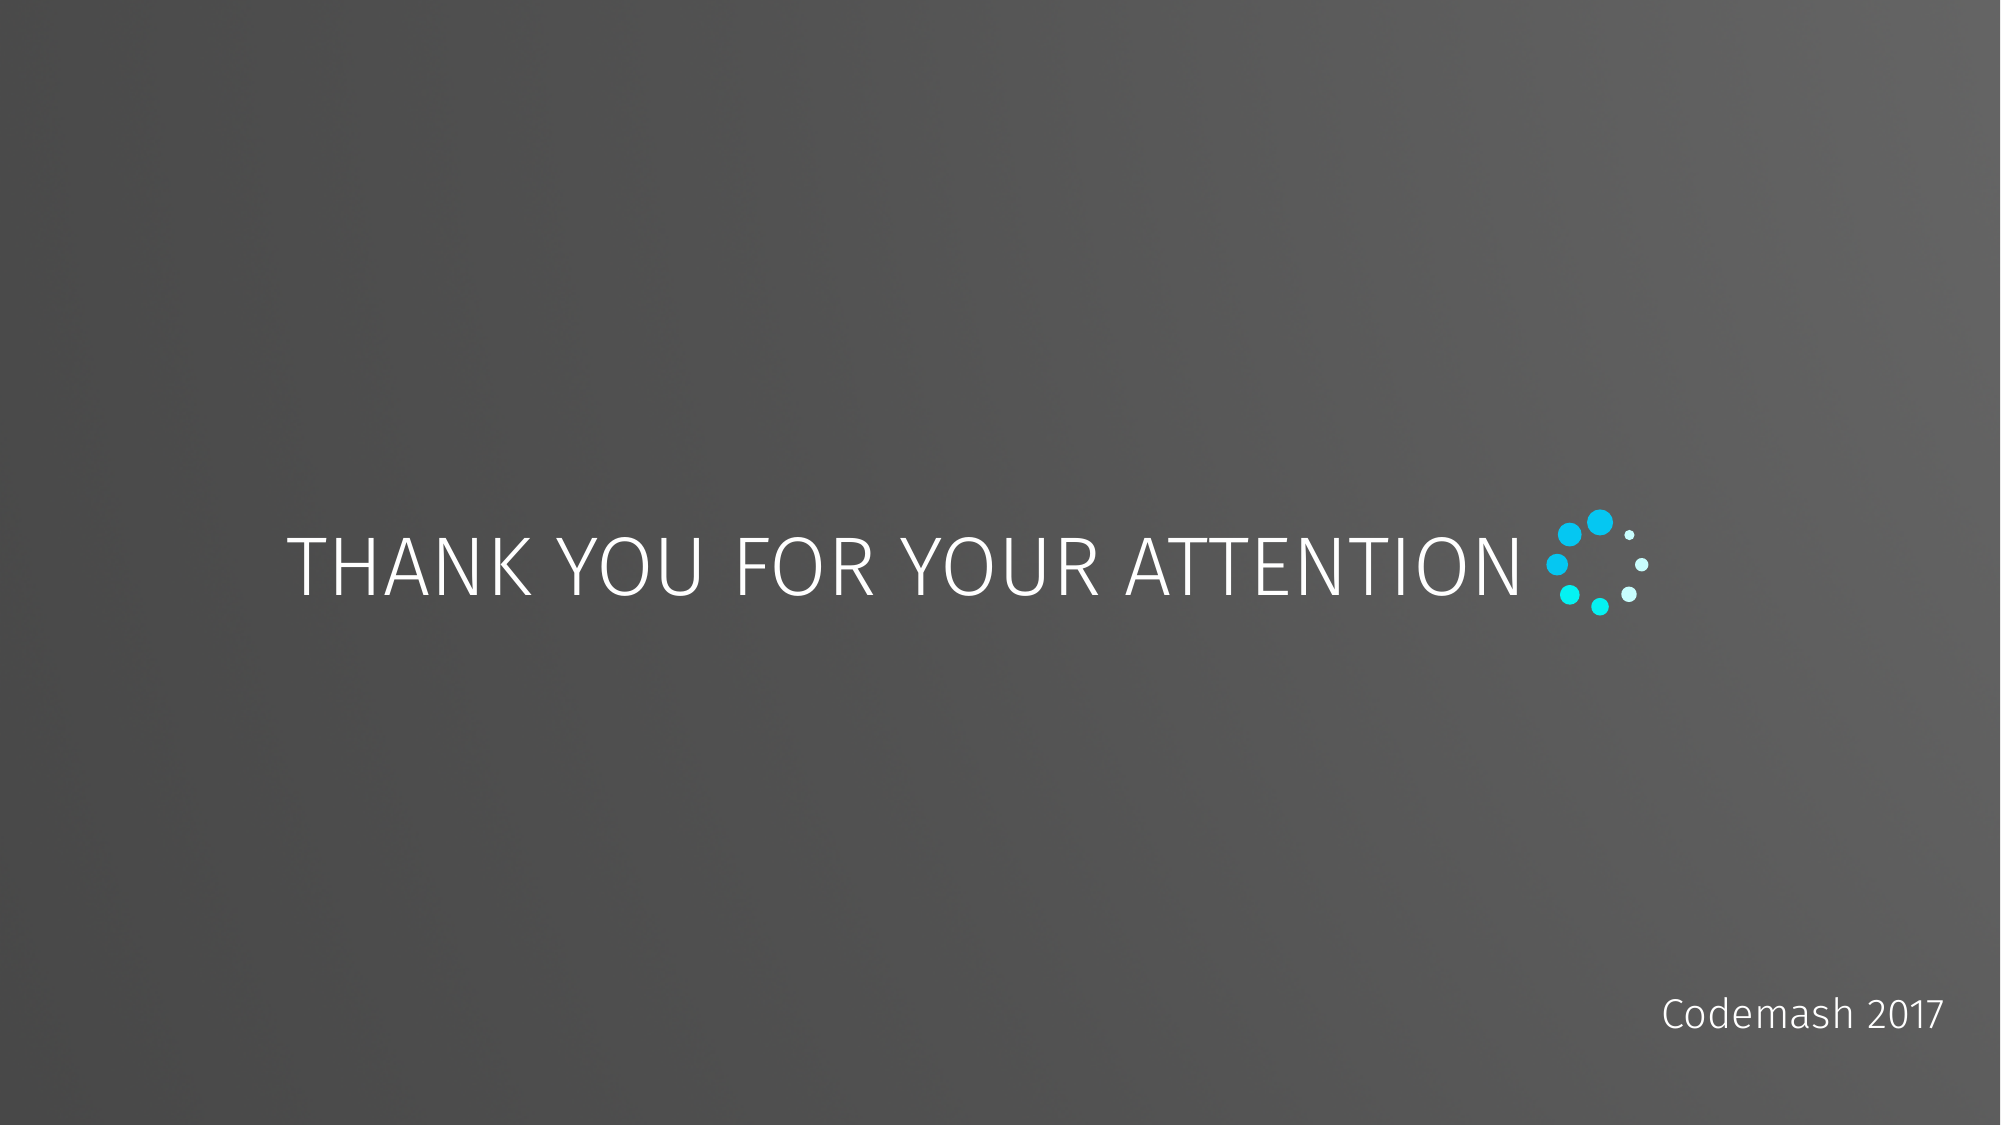

THANK YOU FOR YOUR ATTENTION

Codemash 2017